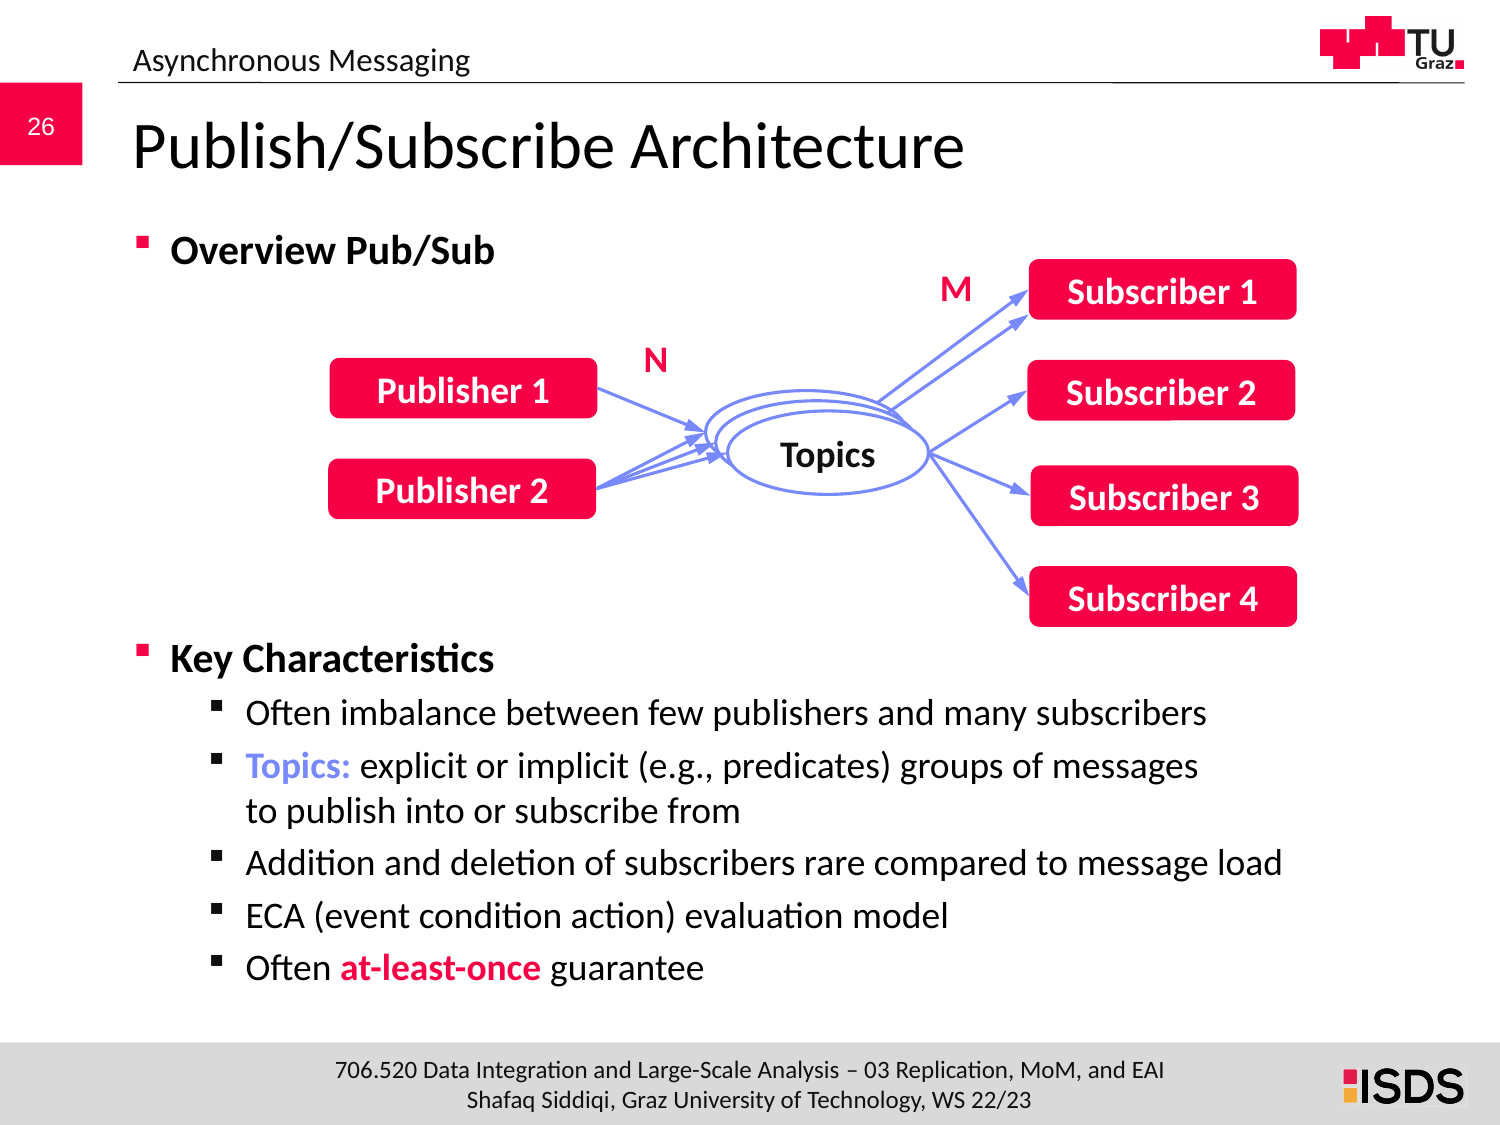

Asynchronous Messaging

# Publish/Subscribe Architecture
Overview Pub/Sub

Key Characteristics
Often imbalance between few publishers and many subscribers
Topics: explicit or implicit (e.g., predicates) groups of messages
to publish into or subscribe from
Addition and deletion of subscribers rare compared to message load
ECA (event condition action) evaluation model
Often at-least-once guarantee
M
Subscriber 1
N
Publisher 1
Subscriber 2
Topics
Topics
Topics
Publisher 2
Subscriber 3
Subscriber 4